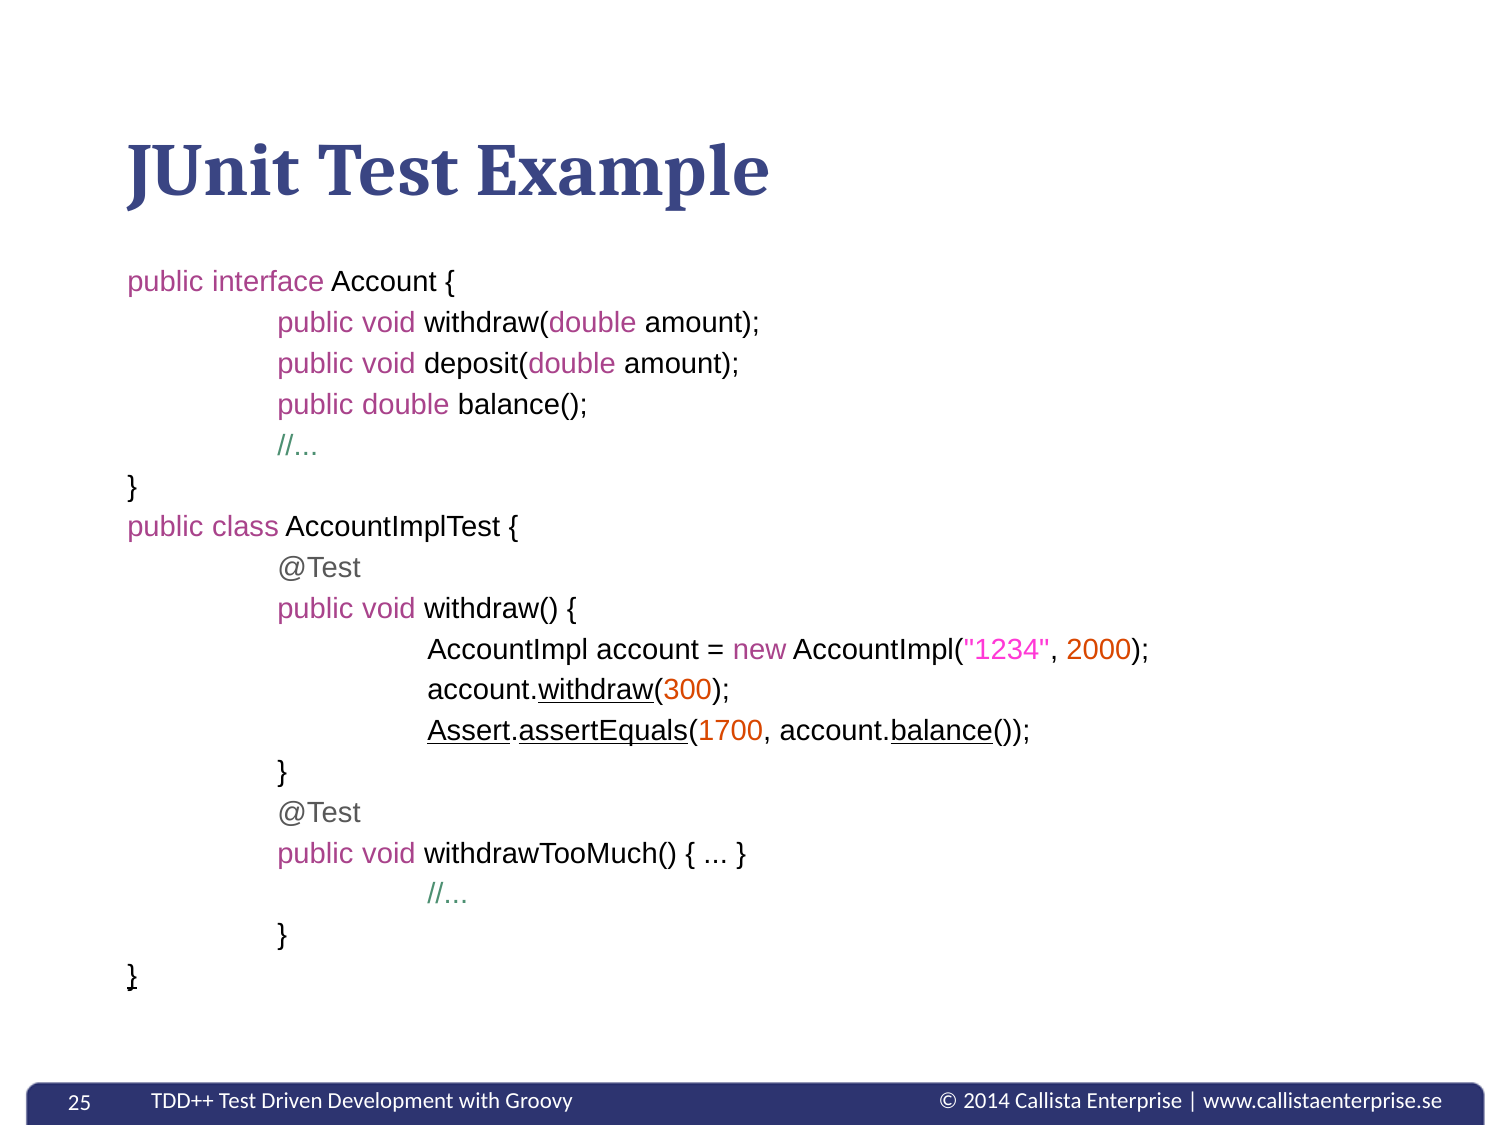

# JUnit Test Example
public interface Account {
	public void withdraw(double amount);
	public void deposit(double amount);
	public double balance();
	//...
}
public class AccountImplTest {
	@Test
	public void withdraw() {
		AccountImpl account = new AccountImpl("1234", 2000);
		account.withdraw(300);
		Assert.assertEquals(1700, account.balance());
	}
	@Test
	public void withdrawTooMuch() { ... }
		//...
	}
}